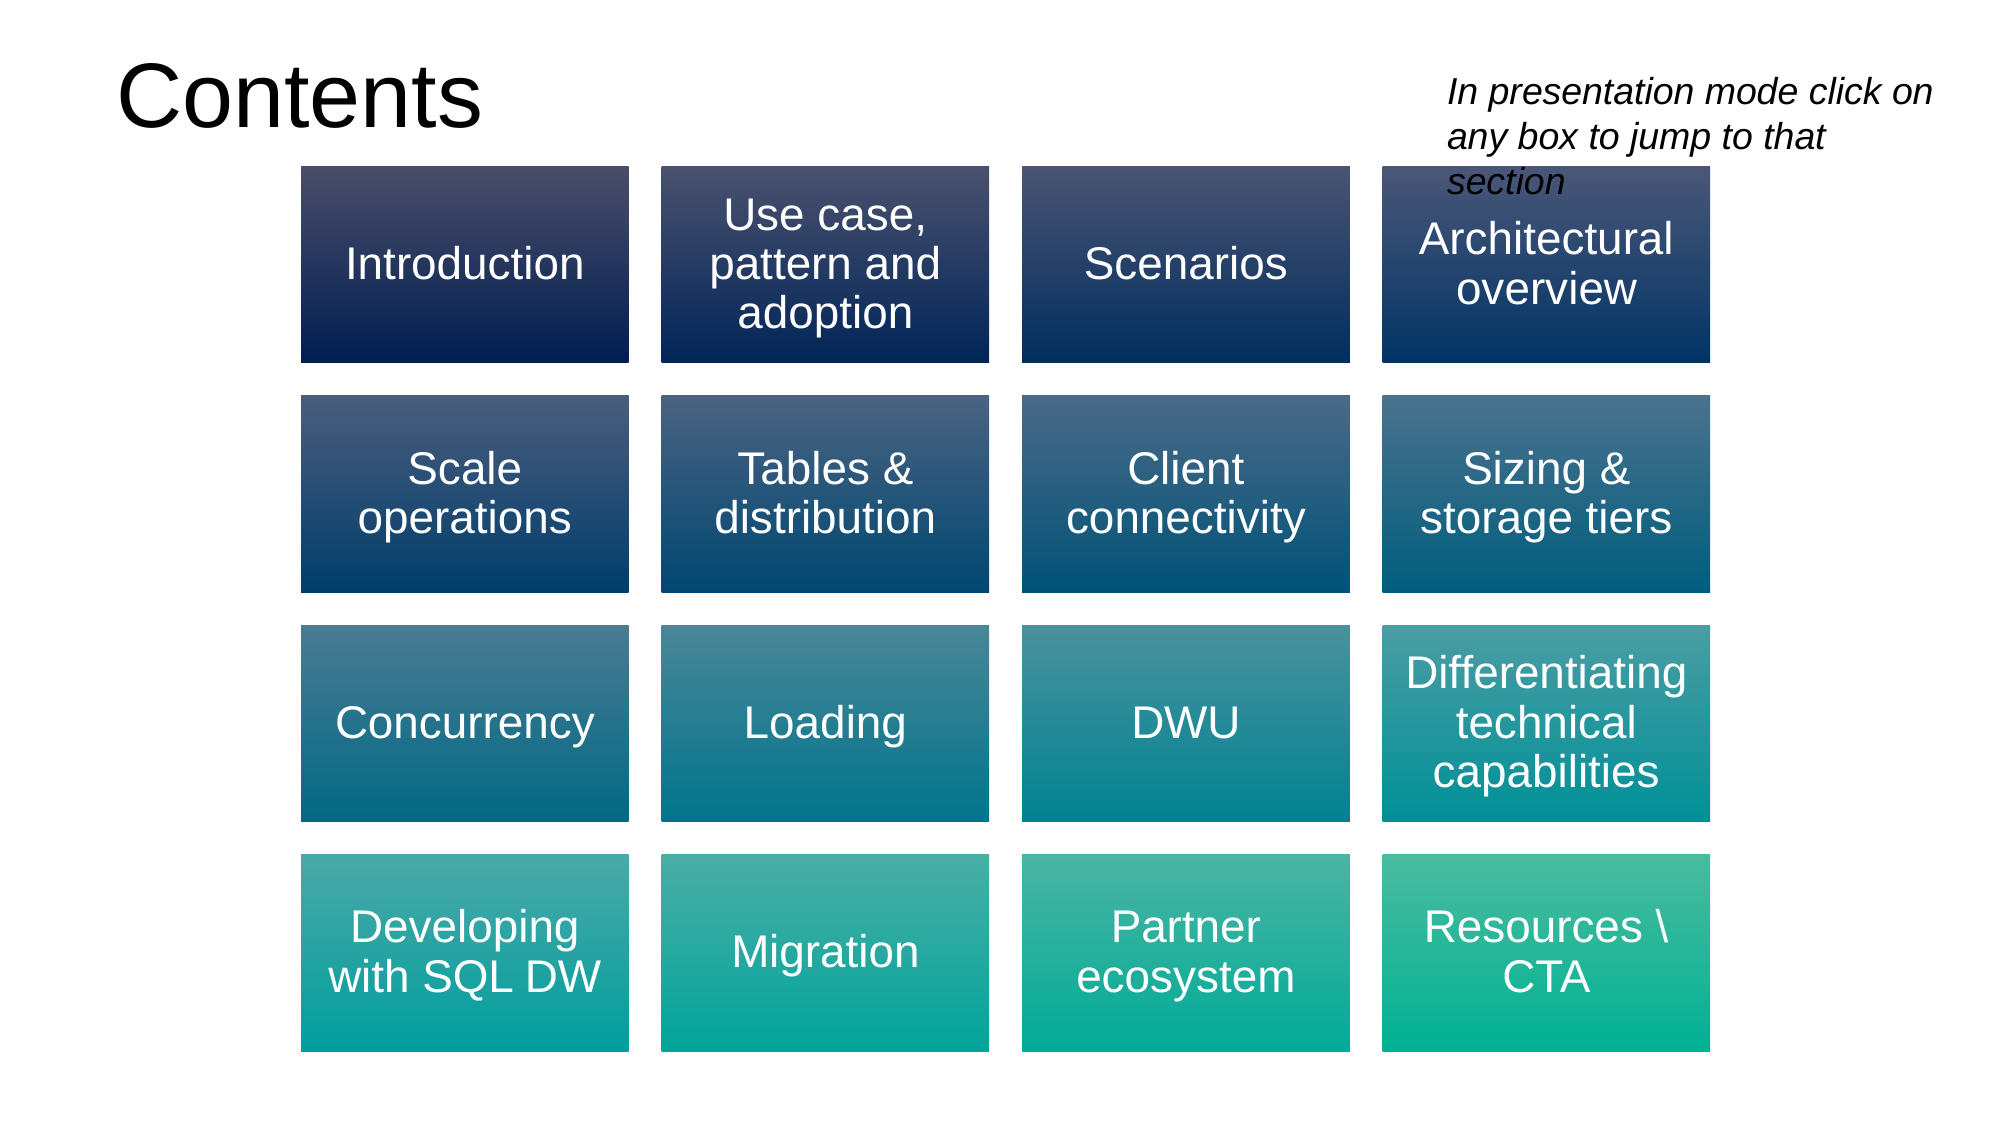

# Contents
In presentation mode click on any box to jump to that section
Introduction
Use case, pattern and adoption
Scenarios
Architectural overview
Scale operations
Tables & distribution
Client connectivity
Sizing & storage tiers
Concurrency
Loading
DWU
Differentiating technical capabilities
Developing with SQL DW
Migration
Partner ecosystem
Resources \ CTA